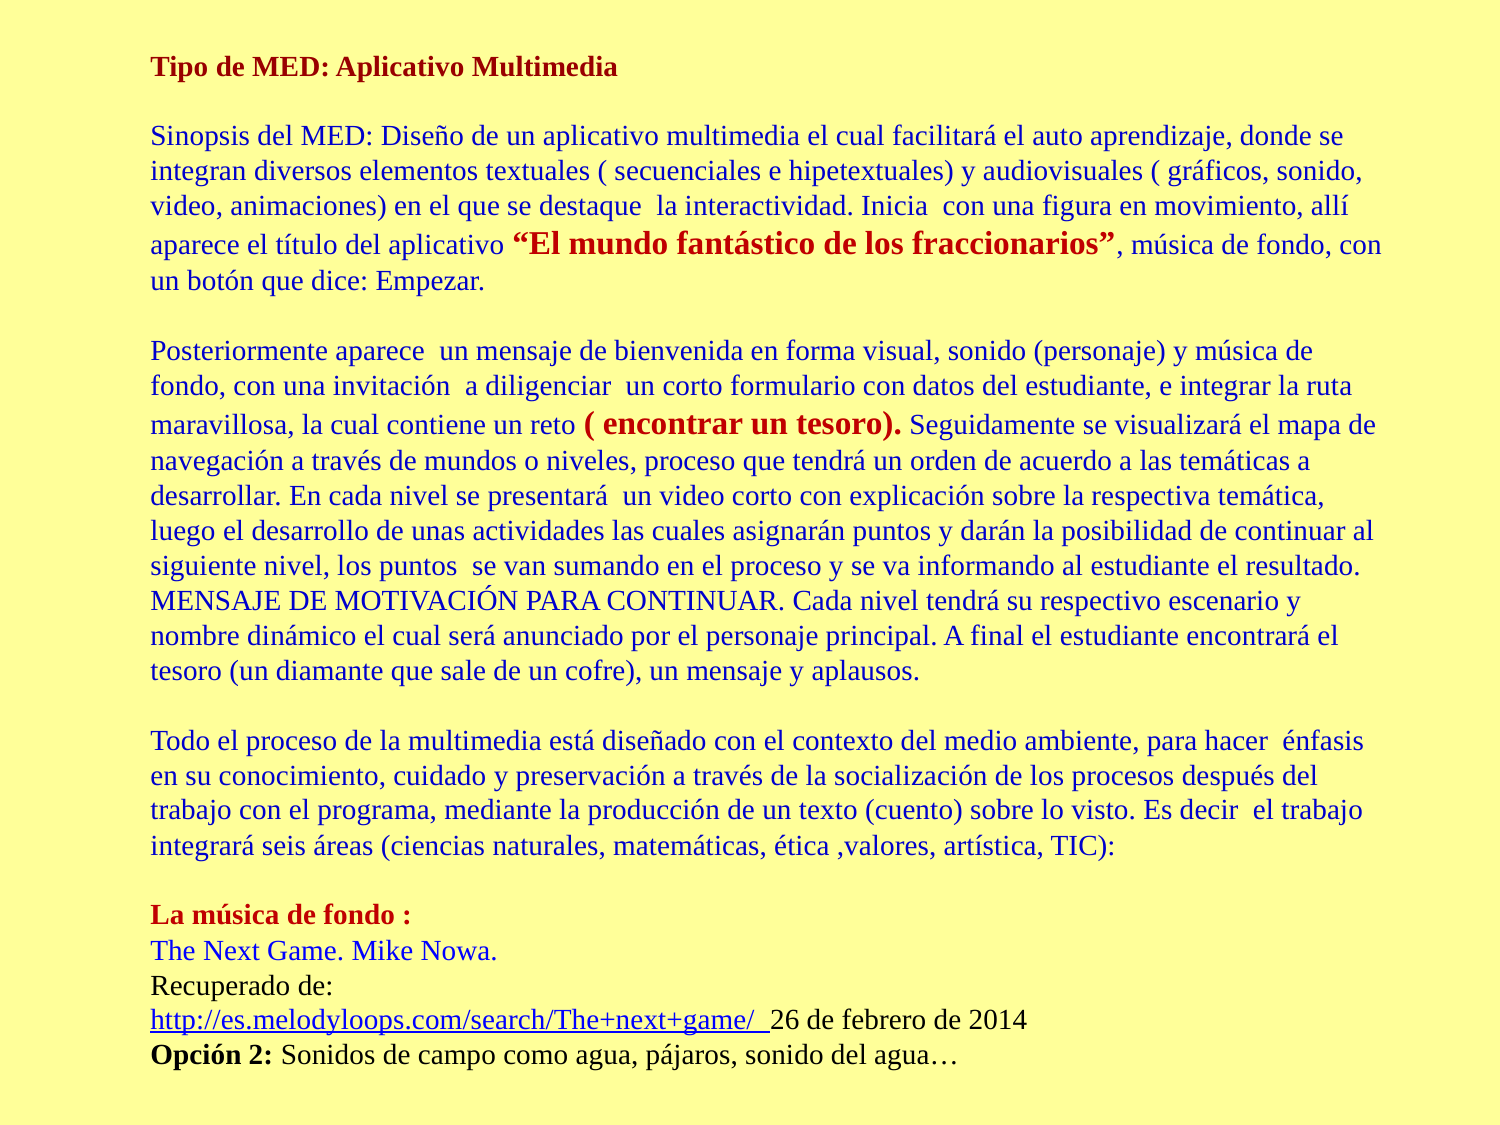

Tipo de MED: Aplicativo Multimedia

Sinopsis del MED: Diseño de un aplicativo multimedia el cual facilitará el auto aprendizaje, donde se integran diversos elementos textuales ( secuenciales e hipetextuales) y audiovisuales ( gráficos, sonido, video, animaciones) en el que se destaque  la interactividad. Inicia  con una figura en movimiento, allí aparece el título del aplicativo “El mundo fantástico de los fraccionarios”, música de fondo, con un botón que dice: Empezar.

Posteriormente aparece  un mensaje de bienvenida en forma visual, sonido (personaje) y música de fondo, con una invitación  a diligenciar  un corto formulario con datos del estudiante, e integrar la ruta maravillosa, la cual contiene un reto ( encontrar un tesoro). Seguidamente se visualizará el mapa de navegación a través de mundos o niveles, proceso que tendrá un orden de acuerdo a las temáticas a desarrollar. En cada nivel se presentará  un video corto con explicación sobre la respectiva temática, luego el desarrollo de unas actividades las cuales asignarán puntos y darán la posibilidad de continuar al siguiente nivel, los puntos  se van sumando en el proceso y se va informando al estudiante el resultado.  MENSAJE DE MOTIVACIÓN PARA CONTINUAR. Cada nivel tendrá su respectivo escenario y nombre dinámico el cual será anunciado por el personaje principal. A final el estudiante encontrará el tesoro (un diamante que sale de un cofre), un mensaje y aplausos.

Todo el proceso de la multimedia está diseñado con el contexto del medio ambiente, para hacer  énfasis en su conocimiento, cuidado y preservación a través de la socialización de los procesos después del trabajo con el programa, mediante la producción de un texto (cuento) sobre lo visto. Es decir  el trabajo integrará seis áreas (ciencias naturales, matemáticas, ética ,valores, artística, TIC):

La música de fondo :
The Next Game. Mike Nowa.
Recuperado de:
http://es.melodyloops.com/search/The+next+game/  26 de febrero de 2014
Opción 2: Sonidos de campo como agua, pájaros, sonido del agua…